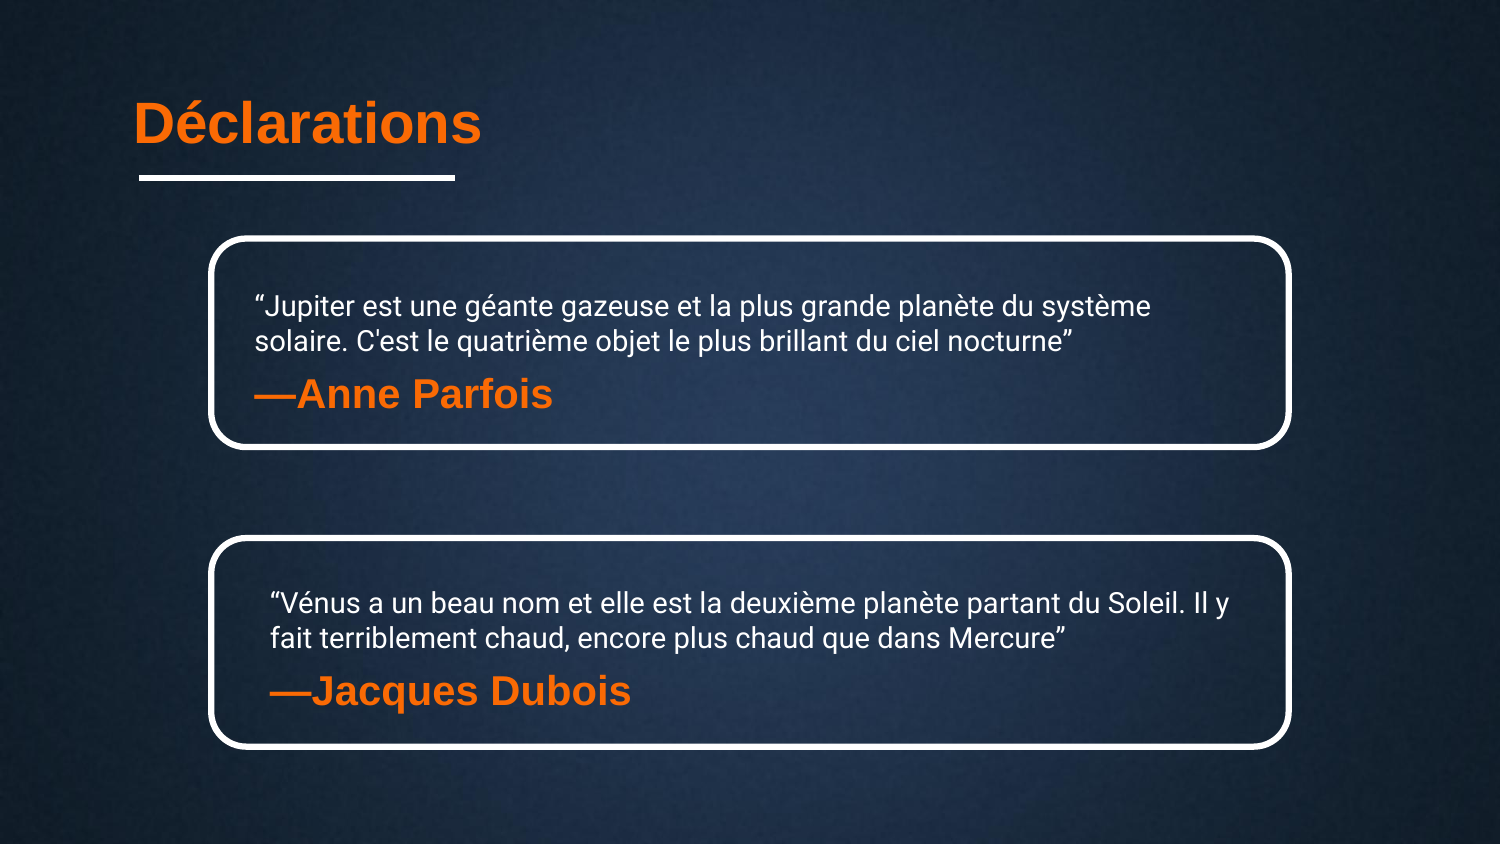

# Déclarations

“Jupiter est une géante gazeuse et la plus grande planète du système solaire. C'est le quatrième objet le plus brillant du ciel nocturne”
—Anne Parfois

“Vénus a un beau nom et elle est la deuxième planète partant du Soleil. Il y fait terriblement chaud, encore plus chaud que dans Mercure”
—Jacques Dubois